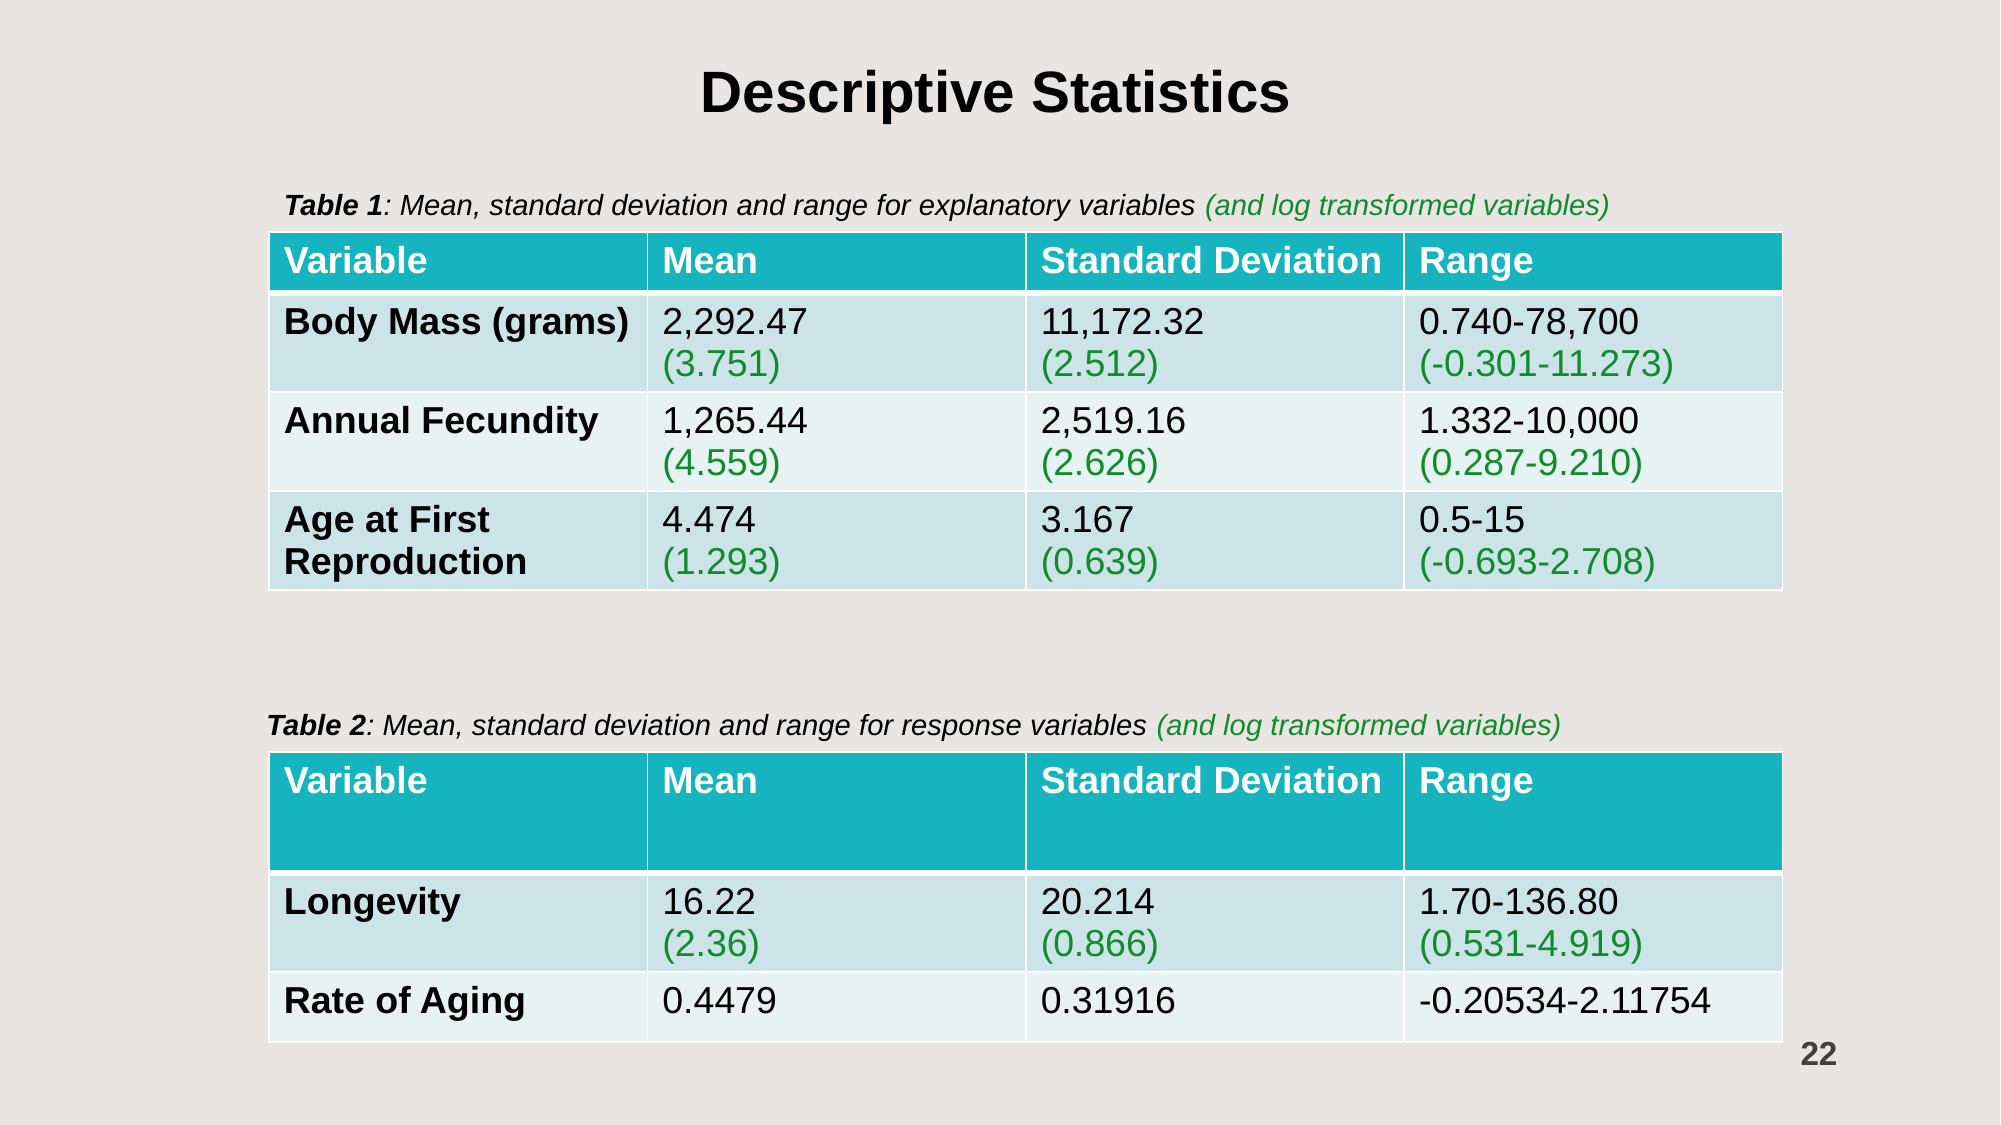

Descriptive Statistics
Table 1: Mean, standard deviation and range for explanatory variables (and log transformed variables)
| Variable | Mean | Standard Deviation | Range |
| --- | --- | --- | --- |
| Body Mass (grams) | 2,292.47 (3.751) | 11,172.32 (2.512) | 0.740-78,700 (-0.301-11.273) |
| Annual Fecundity | 1,265.44 (4.559) | 2,519.16 (2.626) | 1.332-10,000 (0.287-9.210) |
| Age at First Reproduction | 4.474 (1.293) | 3.167 (0.639) | 0.5-15 (-0.693-2.708) |
Table 2: Mean, standard deviation and range for response variables (and log transformed variables)
| Variable | Mean | Standard Deviation | Range |
| --- | --- | --- | --- |
| Longevity | 16.22 (2.36) | 20.214 (0.866) | 1.70-136.80 (0.531-4.919) |
| Rate of Aging | 0.4479 | 0.31916 | -0.20534-2.11754 |
22